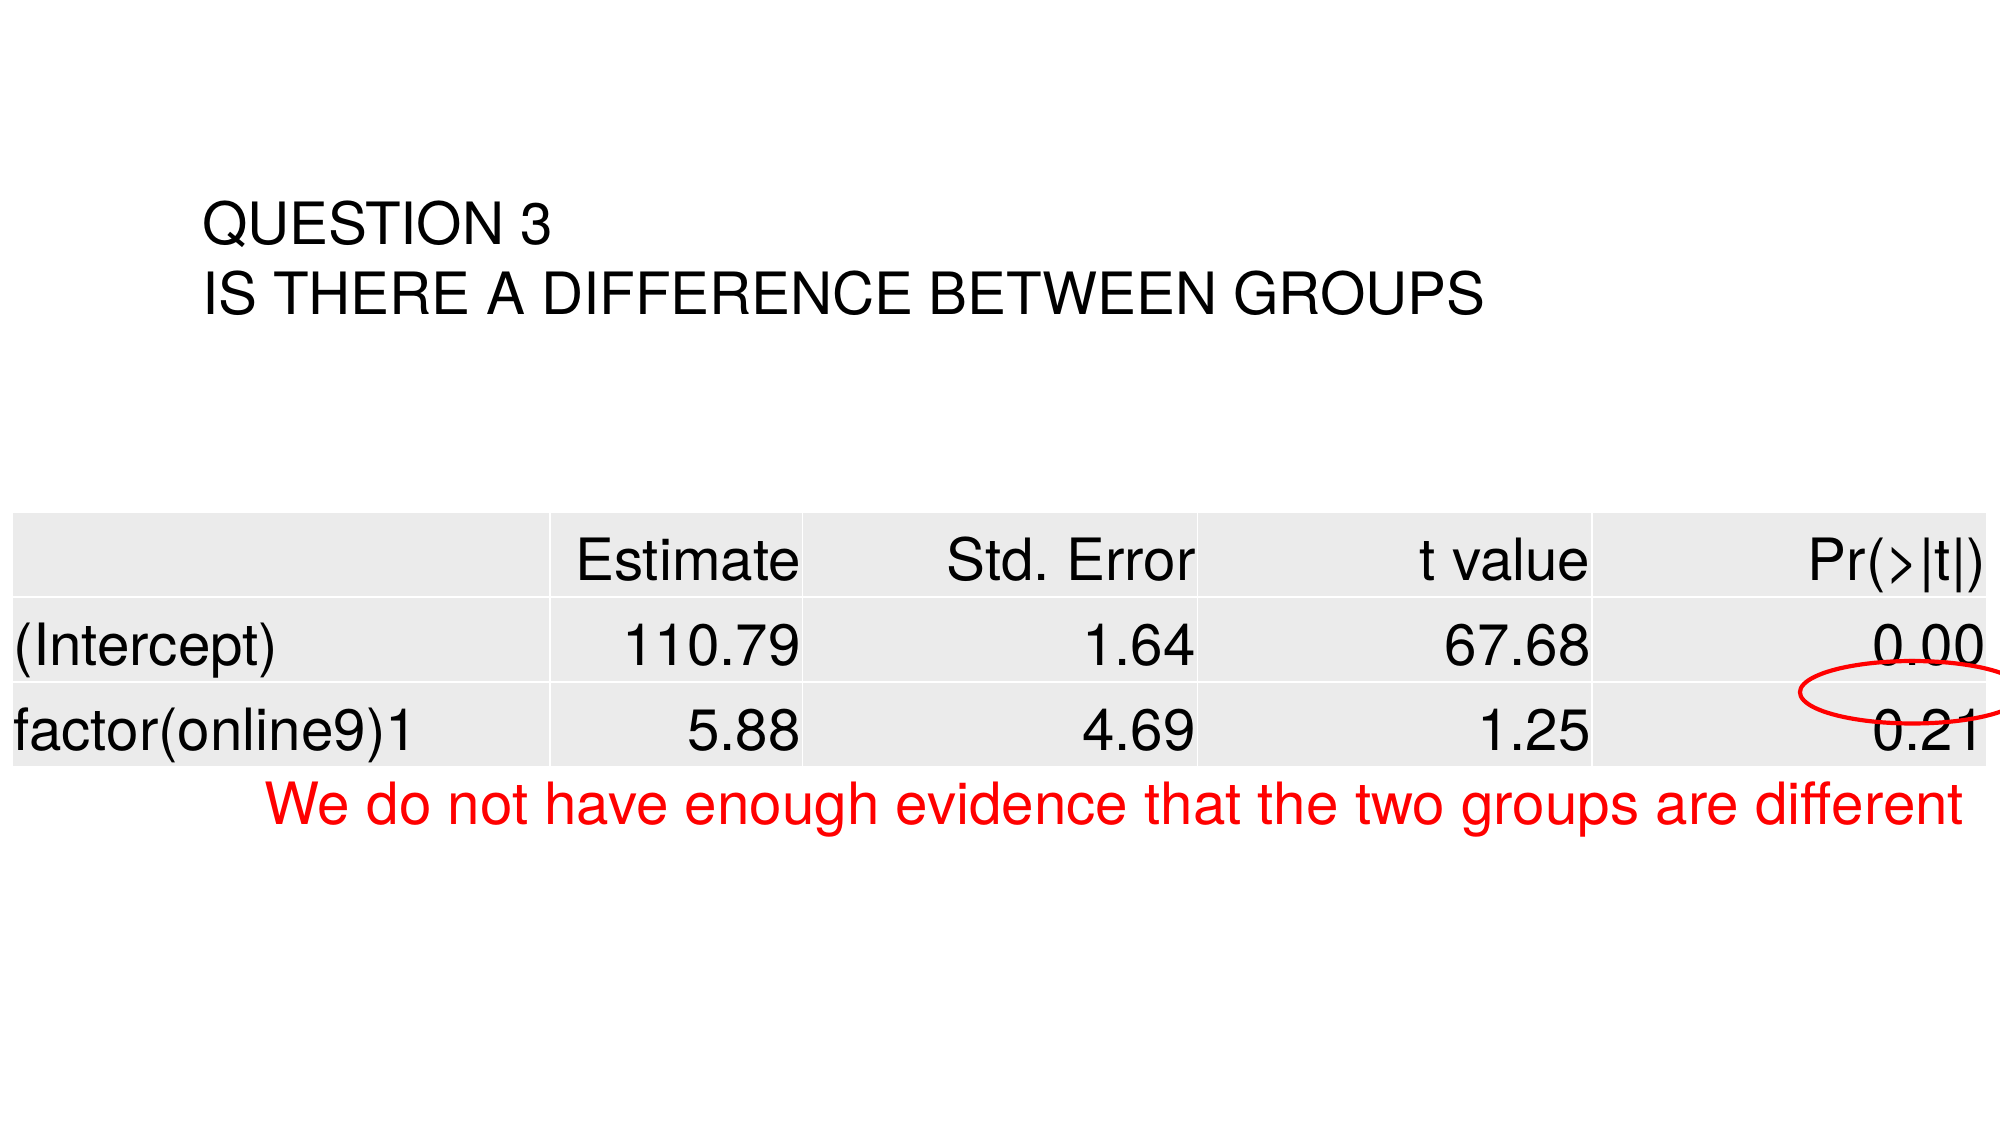

# Question 3 Is There a Difference between Groups
|  | Estimate | Std. Error | t value | Pr(>|t|) |
| --- | --- | --- | --- | --- |
| (Intercept) | 110.79 | 1.64 | 67.68 | 0.00 |
| factor(online9)1 | 5.88 | 4.69 | 1.25 | 0.21 |

We do not have enough evidence that the two groups are different